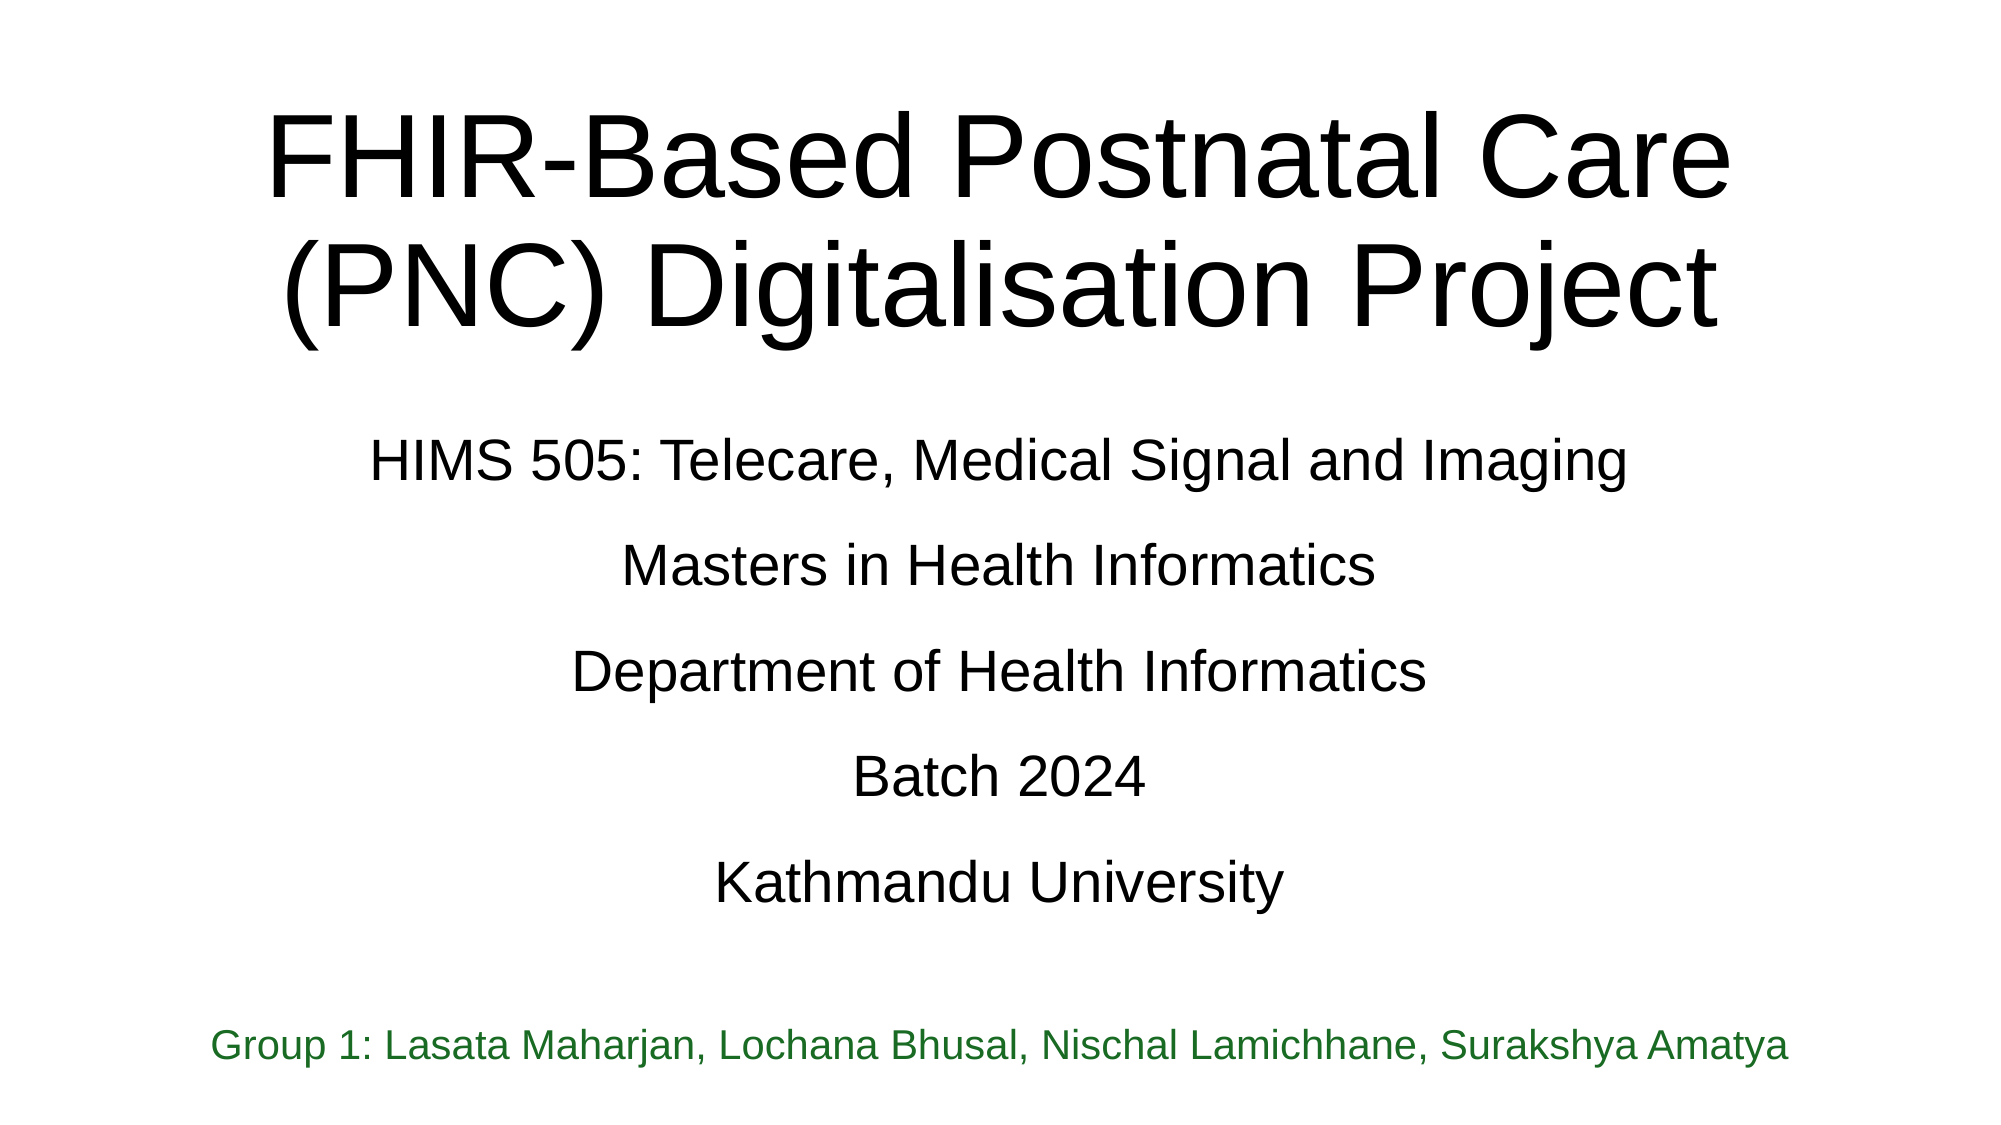

# FHIR-Based Postnatal Care (PNC) Digitalisation Project
HIMS 505: Telecare, Medical Signal and Imaging
Masters in Health Informatics
Department of Health Informatics
Batch 2024
Kathmandu University
Group 1: Lasata Maharjan, Lochana Bhusal, Nischal Lamichhane, Surakshya Amatya